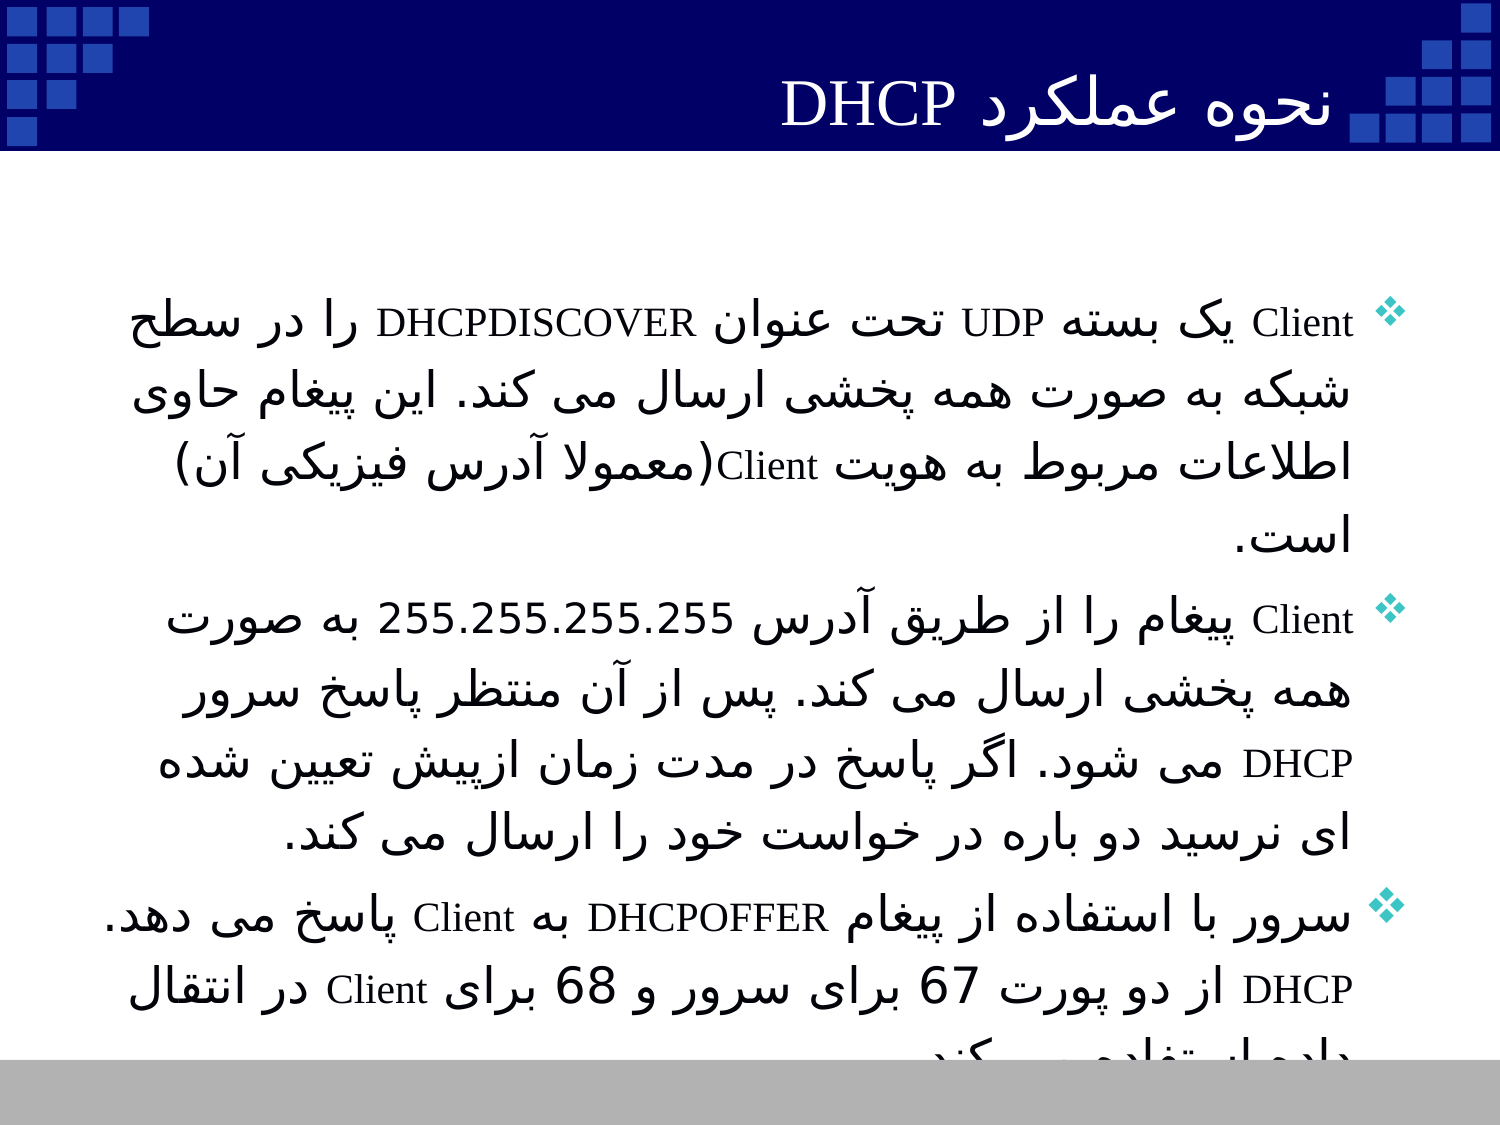

# نحوه عملکرد DHCP

Client یک بسته UDP تحت عنوان DHCPDISCOVER را در سطح شبکه به صورت همه پخشی ارسال می کند. این پیغام حاوی اطلاعات مربوط به هویت Client(معمولا آدرس فیزیکی آن) است.
Client پیغام را از طریق آدرس 255.255.255.255 به صورت همه پخشی ارسال می کند. پس از آن منتظر پاسخ سرور DHCP می شود. اگر پاسخ در مدت زمان ازپیش تعیین شده ای نرسید دو باره در خواست خود را ارسال می کند.
سرور با استفاده از پیغام DHCPOFFER به Client پاسخ می دهد. DHCP از دو پورت 67 برای سرور و 68 برای Client در انتقال داده استفاده می کند.
سرور پیغام پاسخ را به پورت تمام Clientها در شبکه ارسال می کند. چرا؟؟

61
Company  Logo